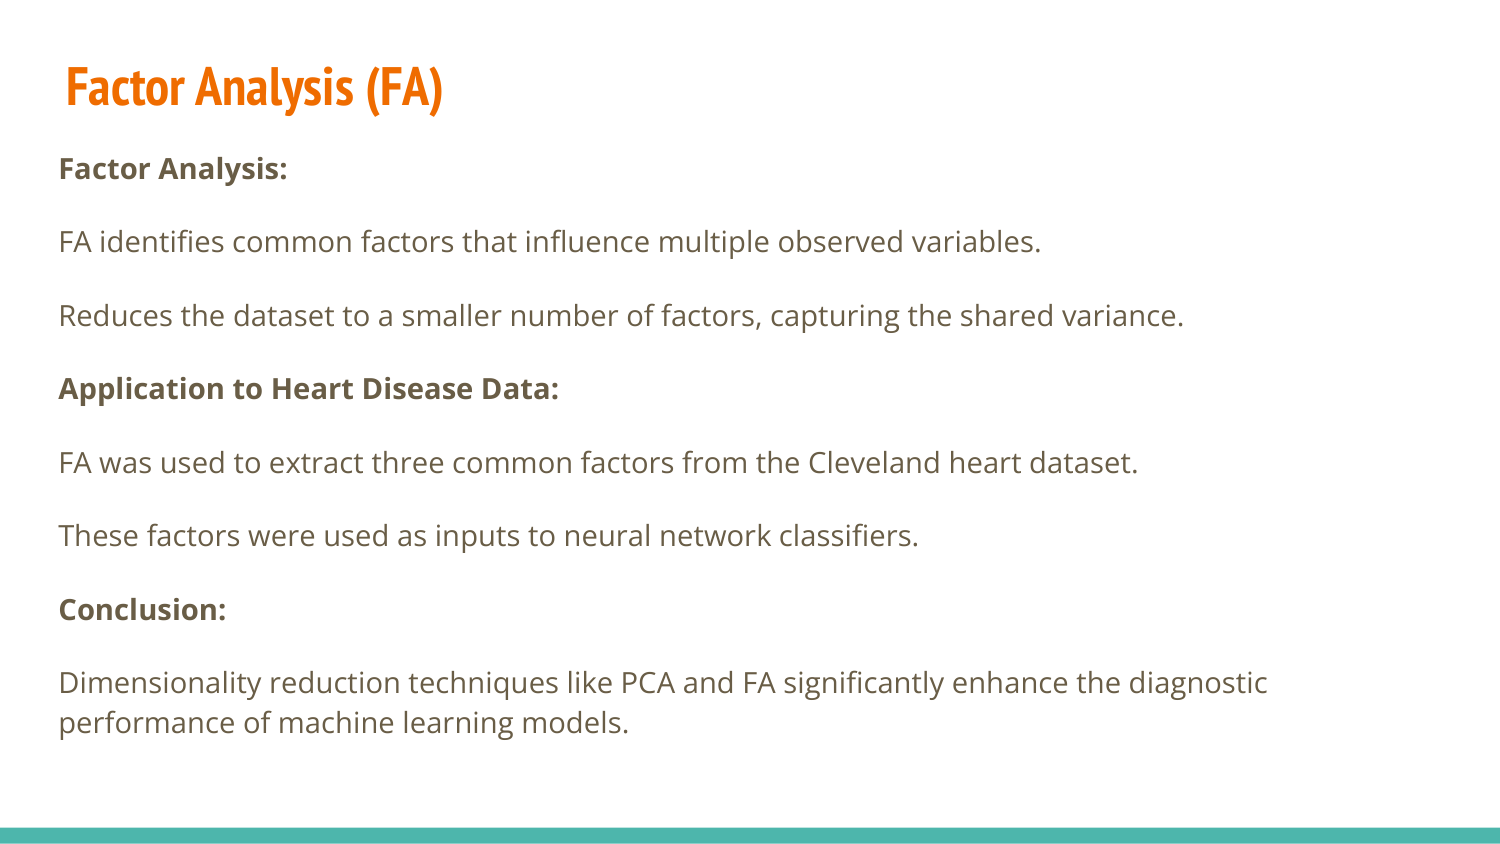

# Factor Analysis (FA)
Factor Analysis:
FA identifies common factors that influence multiple observed variables.
Reduces the dataset to a smaller number of factors, capturing the shared variance.
Application to Heart Disease Data:
FA was used to extract three common factors from the Cleveland heart dataset.
These factors were used as inputs to neural network classifiers.
Conclusion:
Dimensionality reduction techniques like PCA and FA significantly enhance the diagnostic performance of machine learning models.